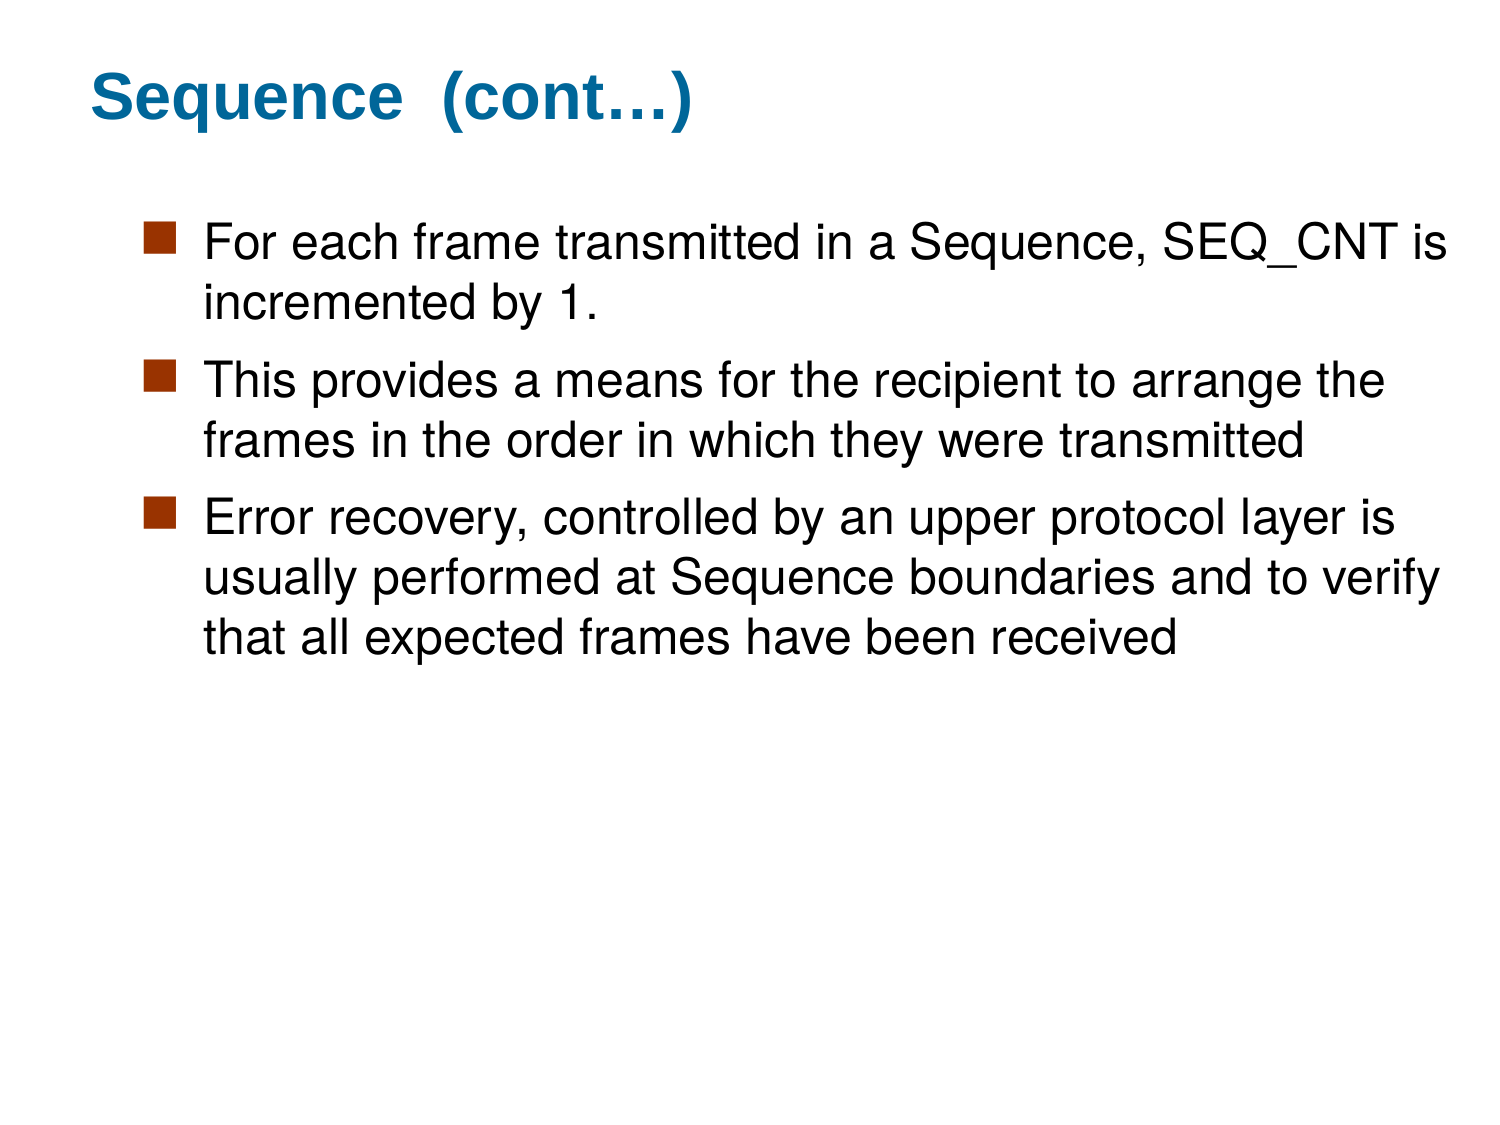

# Sequence  (cont…)
For each frame transmitted in a Sequence, SEQ_CNT is incremented by 1.
This provides a means for the recipient to arrange the frames in the order in which they were transmitted
Error recovery, controlled by an upper protocol layer is usually performed at Sequence boundaries and to verify that all expected frames have been received